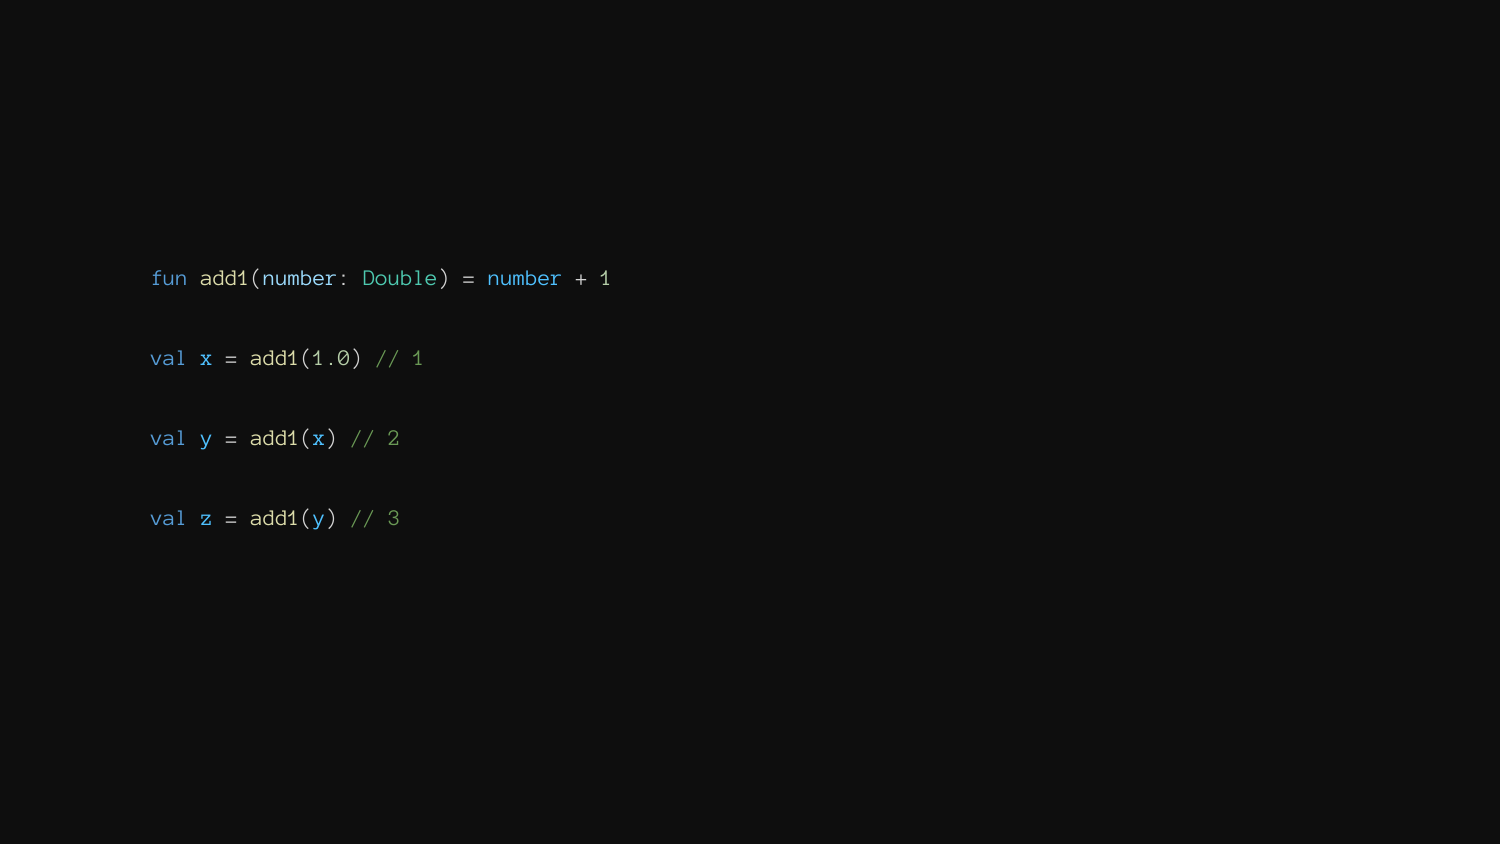

fun add1(number: Double) = number + 1
val x = add1(1.0) // 1
val y = add1(x) // 2
val z = add1(y) // 3